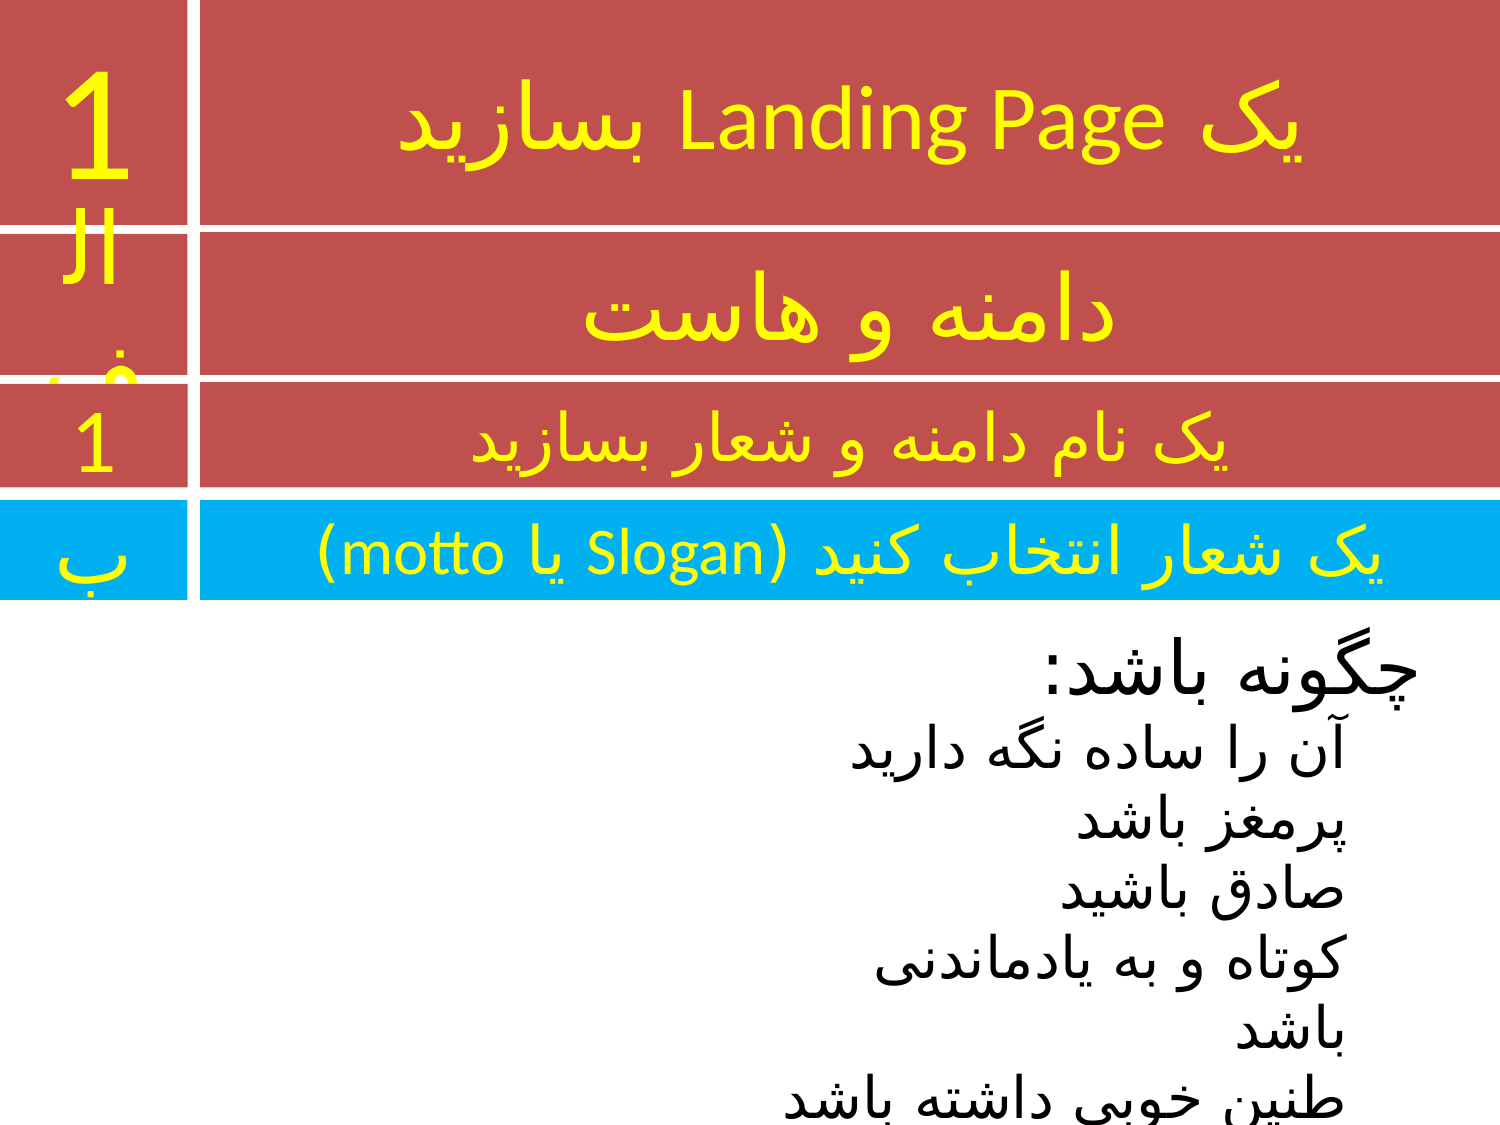

1
# یک Landing Page بسازید
دامنه و هاست
الف
یک نام دامنه و شعار بسازید
1
ب
یک شعار انتخاب کنید (Slogan یا motto)
چگونه باشد:
آن را ساده نگه دارید
پرمغز باشد
صادق باشید
کوتاه و به یادماندنی باشد
طنین خوبی داشته باشد